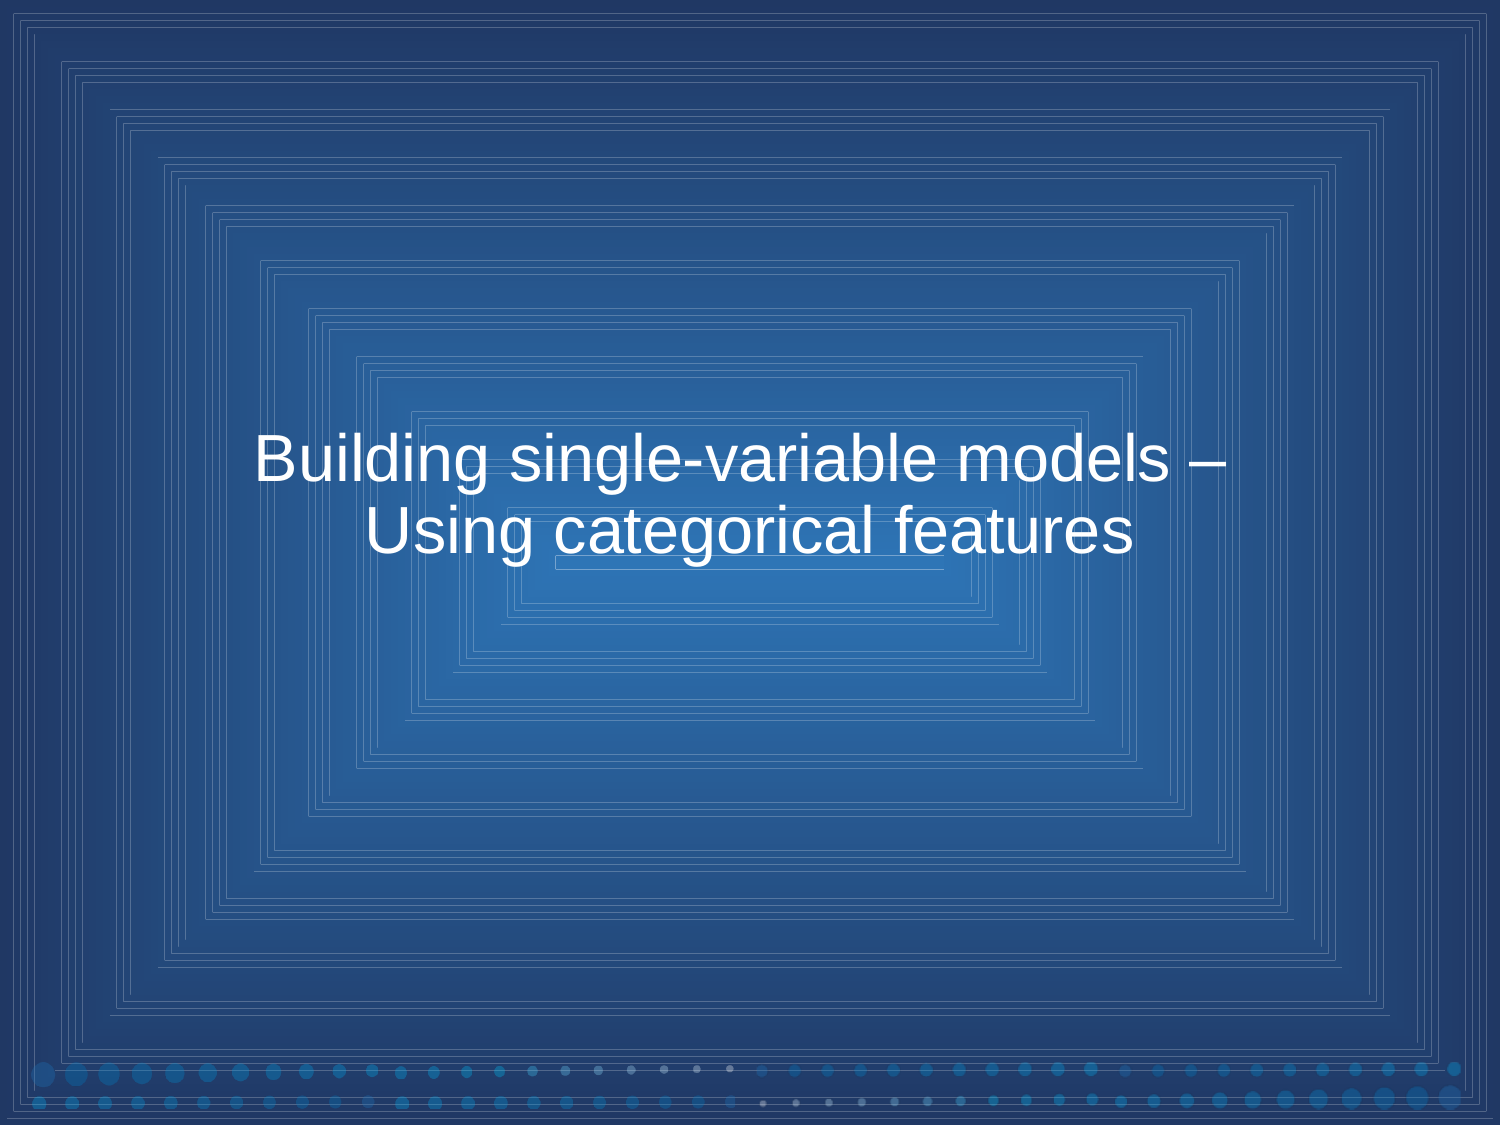

# Building single-variable models – Using categorical features